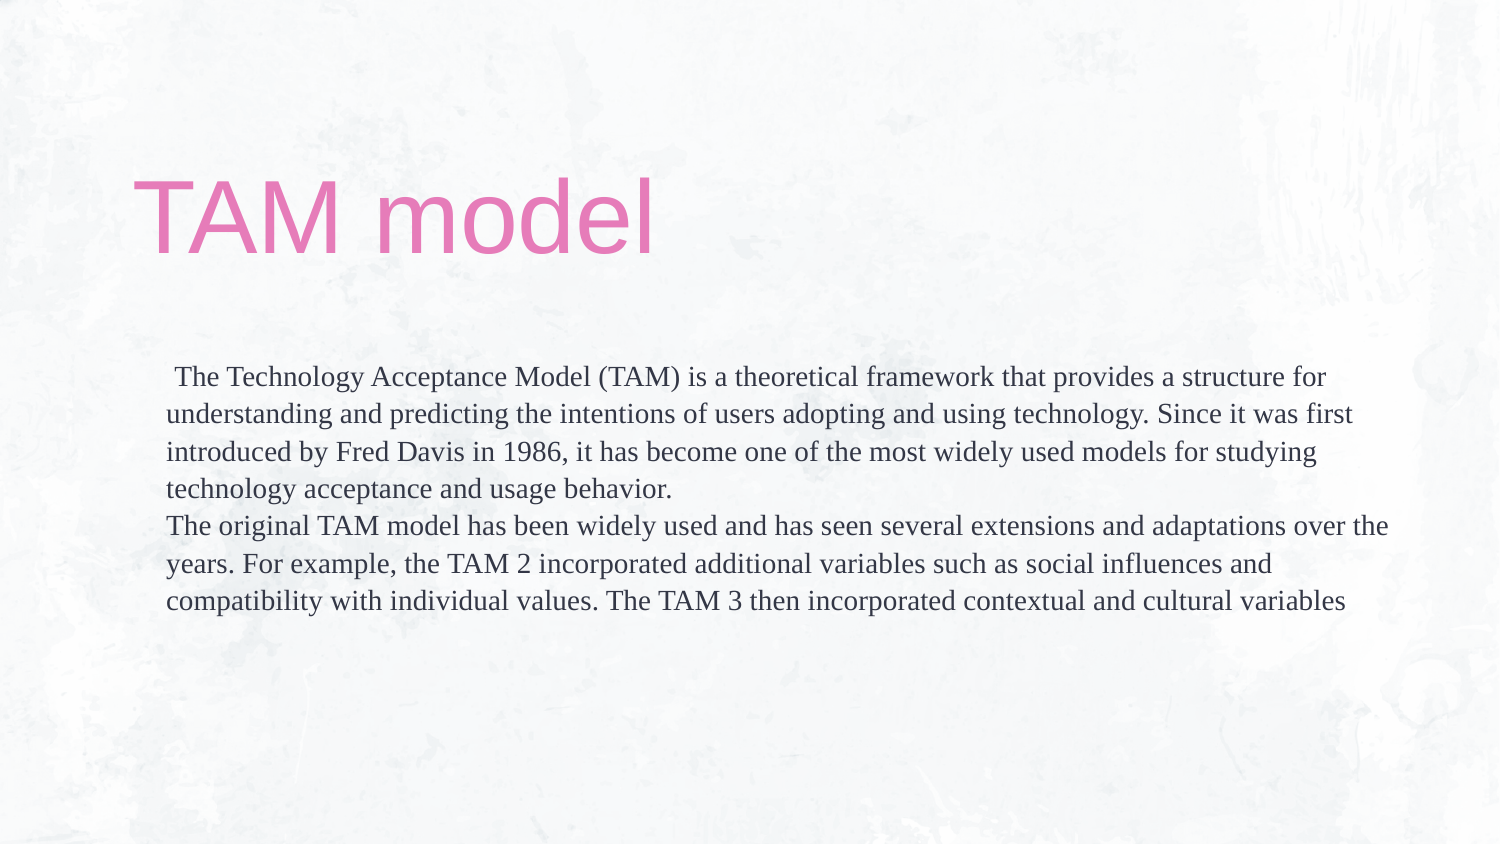

TAM model
# The Technology Acceptance Model (TAM) is a theoretical framework that provides a structure for understanding and predicting the intentions of users adopting and using technology. Since it was first introduced by Fred Davis in 1986, it has become one of the most widely used models for studying technology acceptance and usage behavior. The original TAM model has been widely used and has seen several extensions and adaptations over the years. For example, the TAM 2 incorporated additional variables such as social influences and compatibility with individual values. The TAM 3 then incorporated contextual and cultural variables